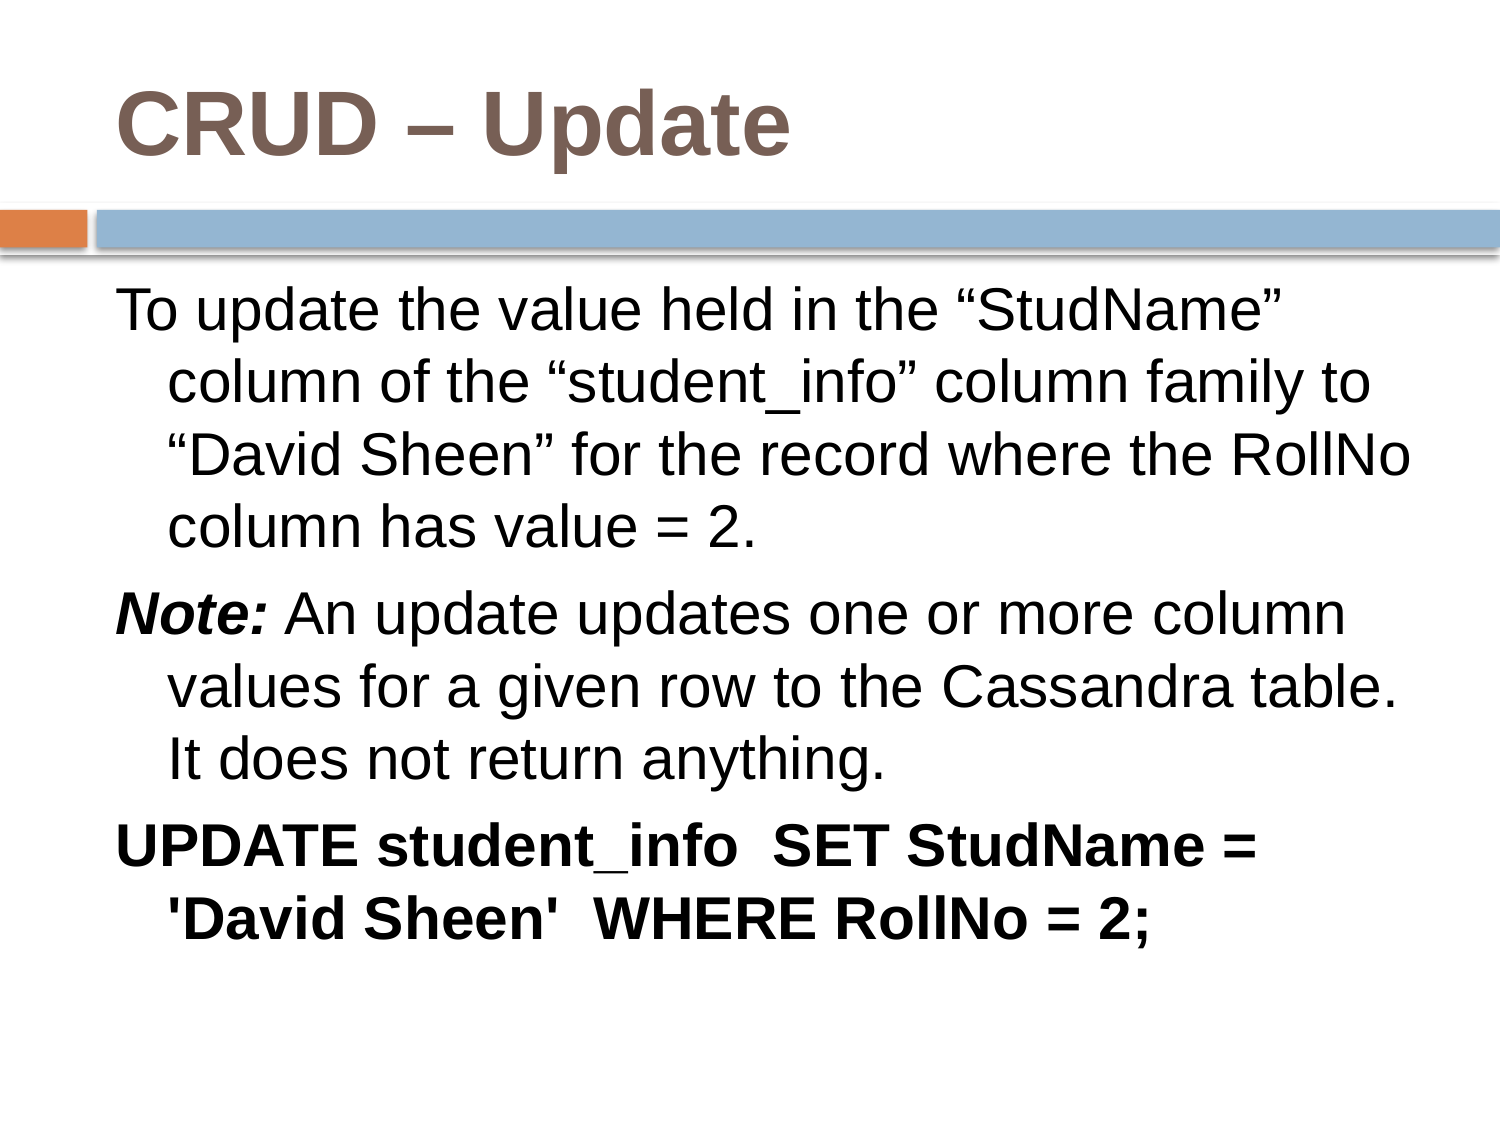

# CRUD – Update
To update the value held in the “StudName” column of the “student_info” column family to “David Sheen” for the record where the RollNo column has value = 2.
Note: An update updates one or more column values for a given row to the Cassandra table. It does not return anything.
UPDATE student_info  SET StudName = 'David Sheen'  WHERE RollNo = 2;